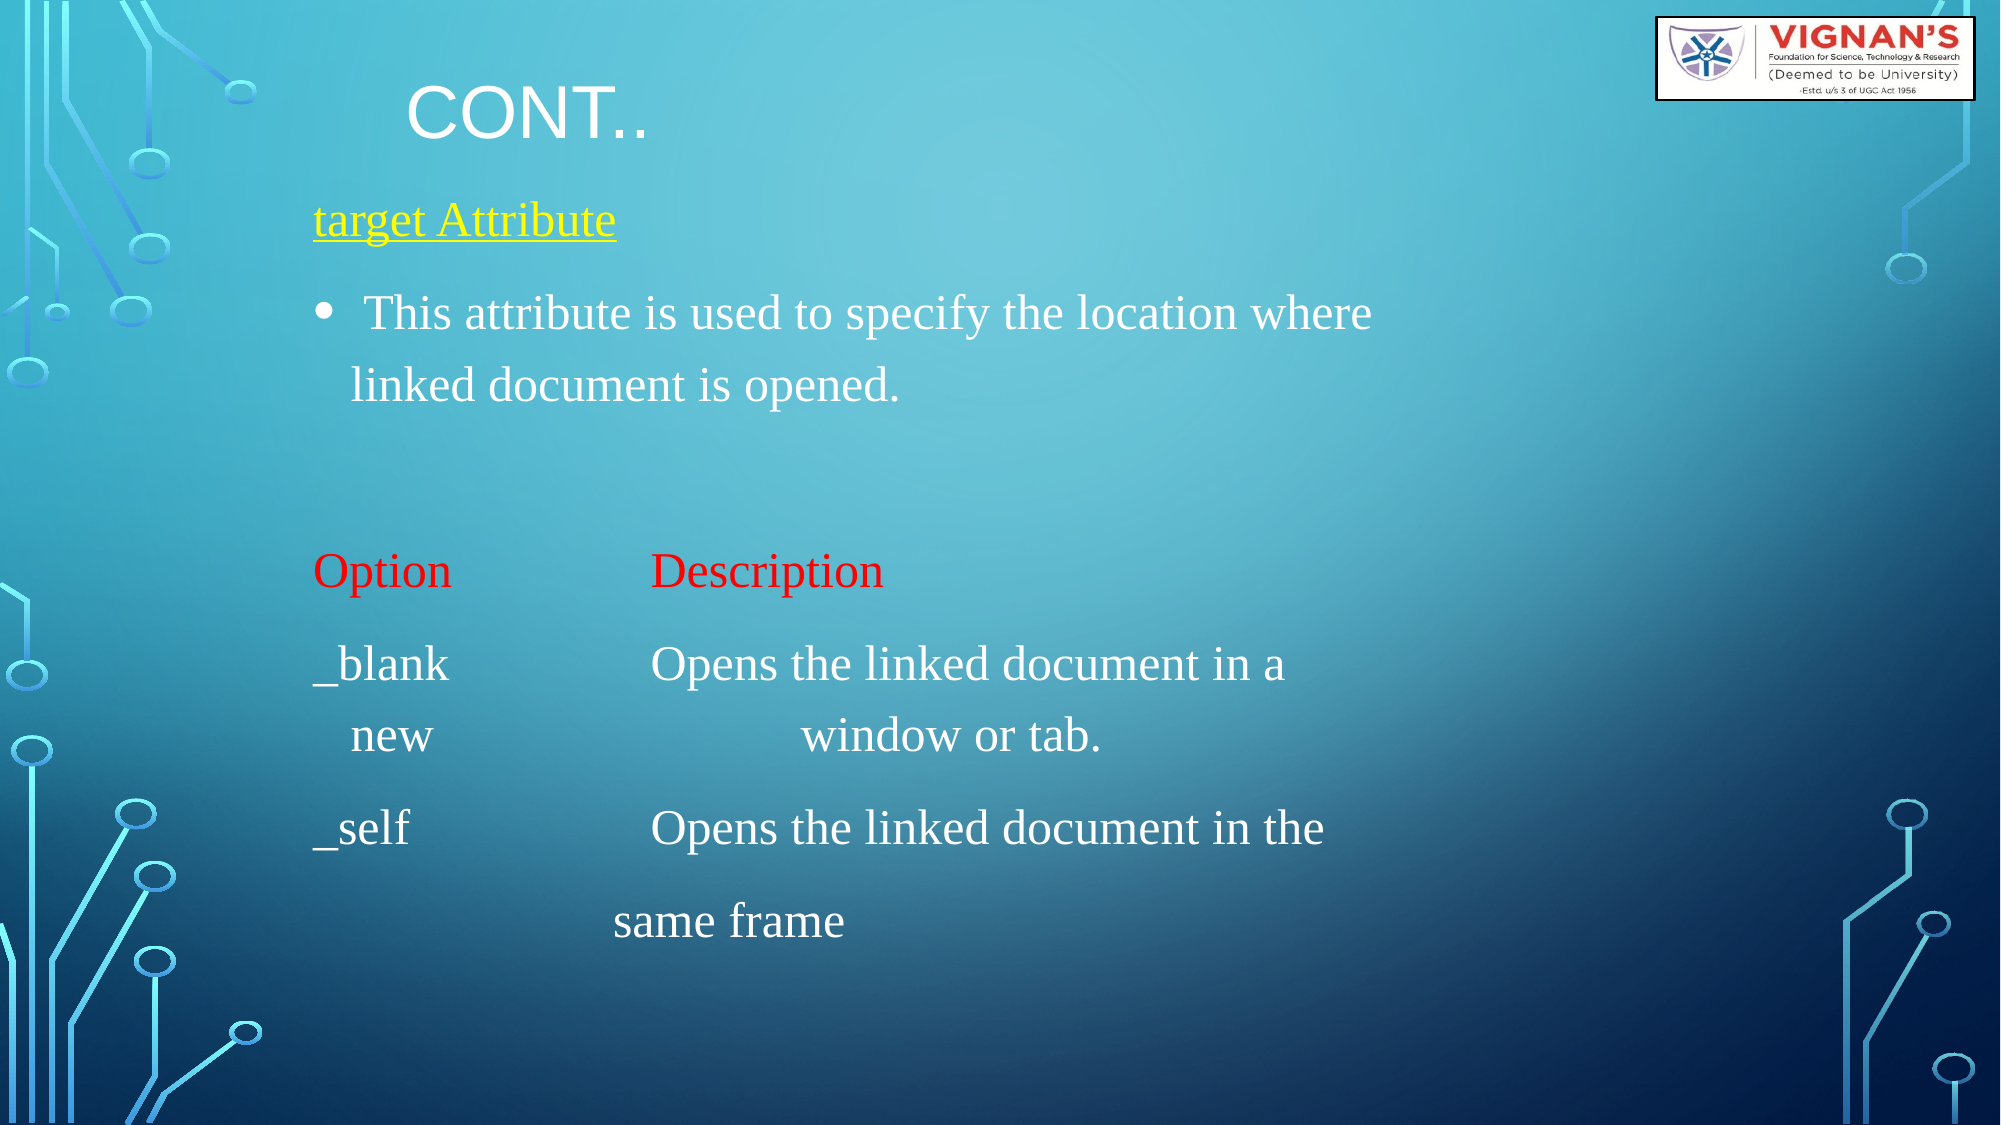

# Cont..
target Attribute
 This attribute is used to specify the location where linked document is opened.

Option		Description
_blank		Opens the linked document in a new 		            window or tab.
_self		Opens the linked document in the
                        same frame